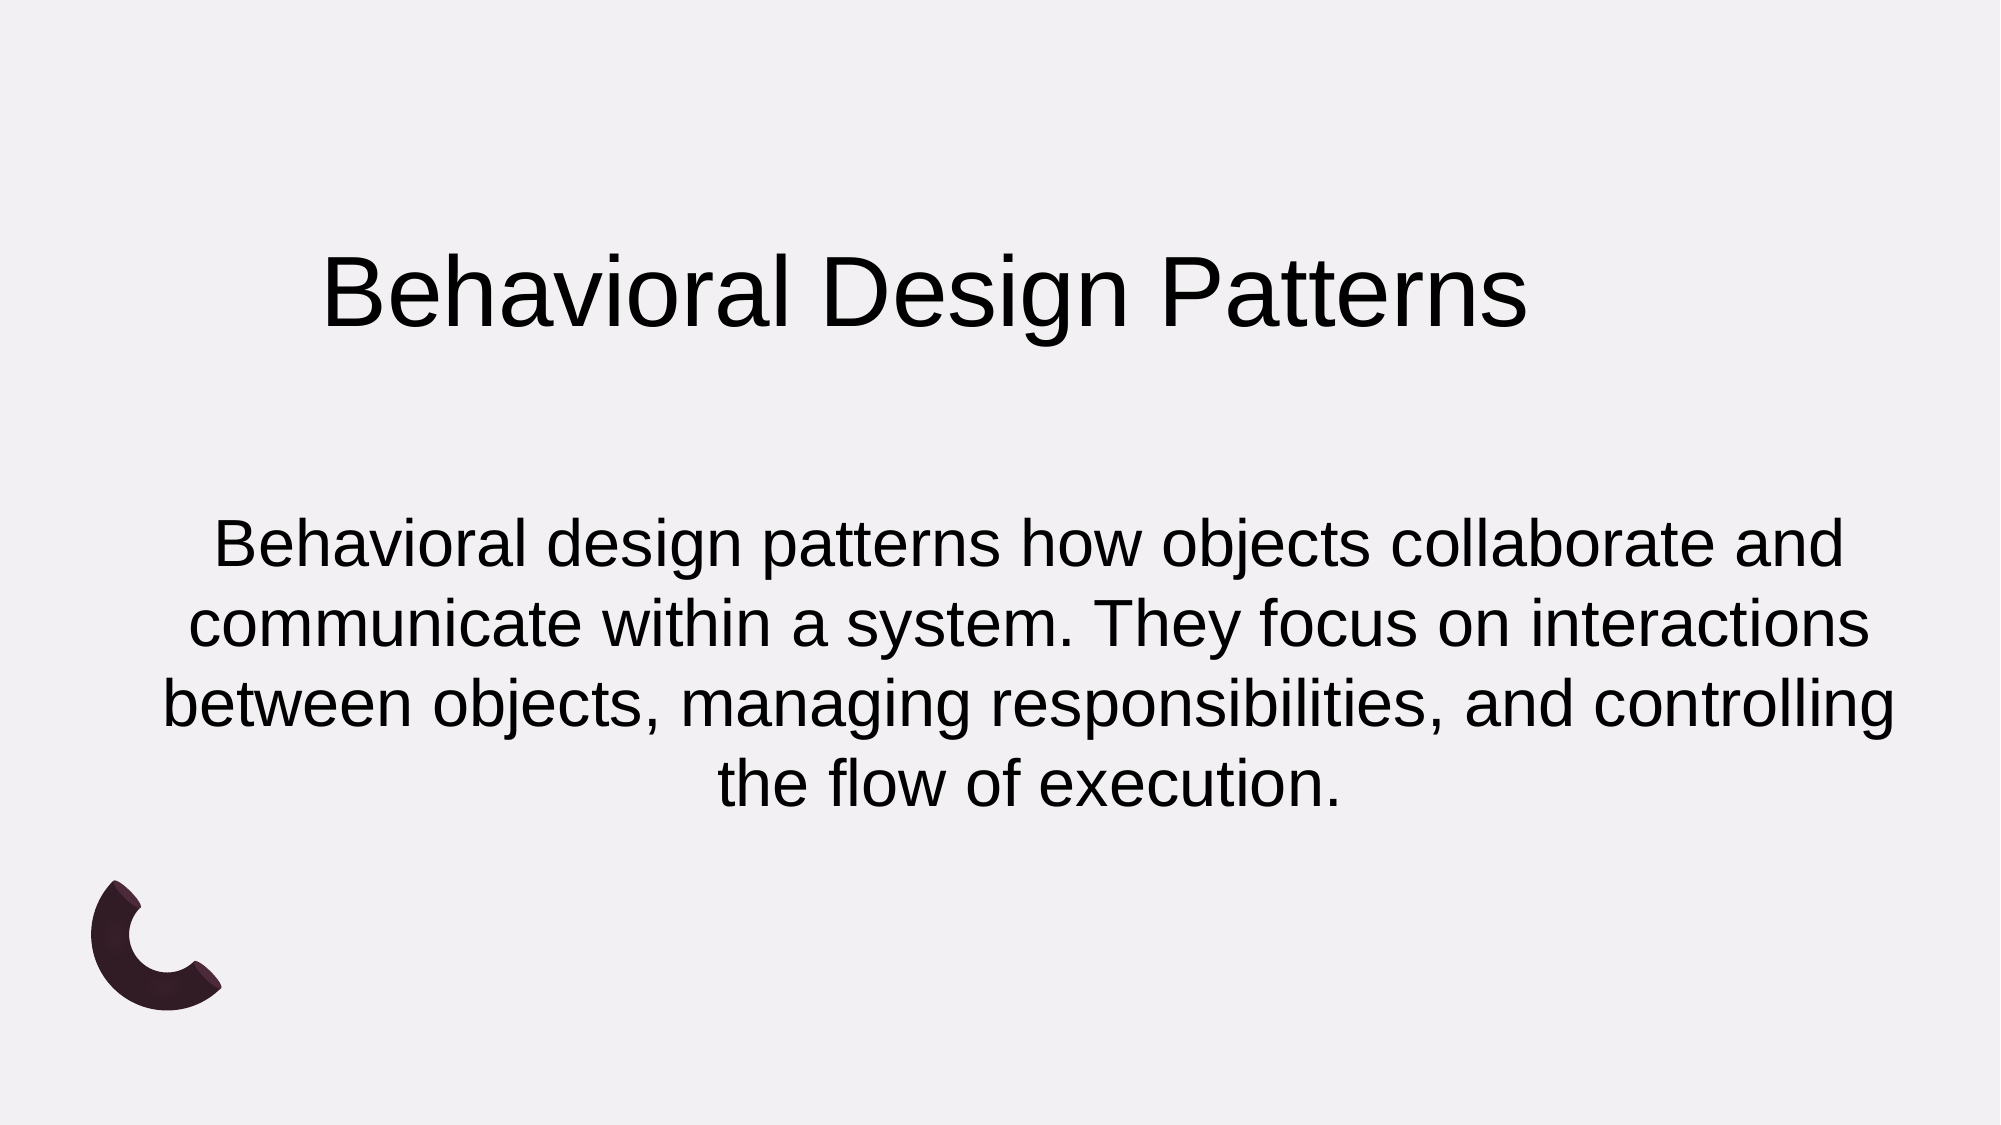

# Behavioral Design Patterns
Behavioral design patterns how objects collaborate and communicate within a system. They focus on interactions between objects, managing responsibilities, and controlling the flow of execution.